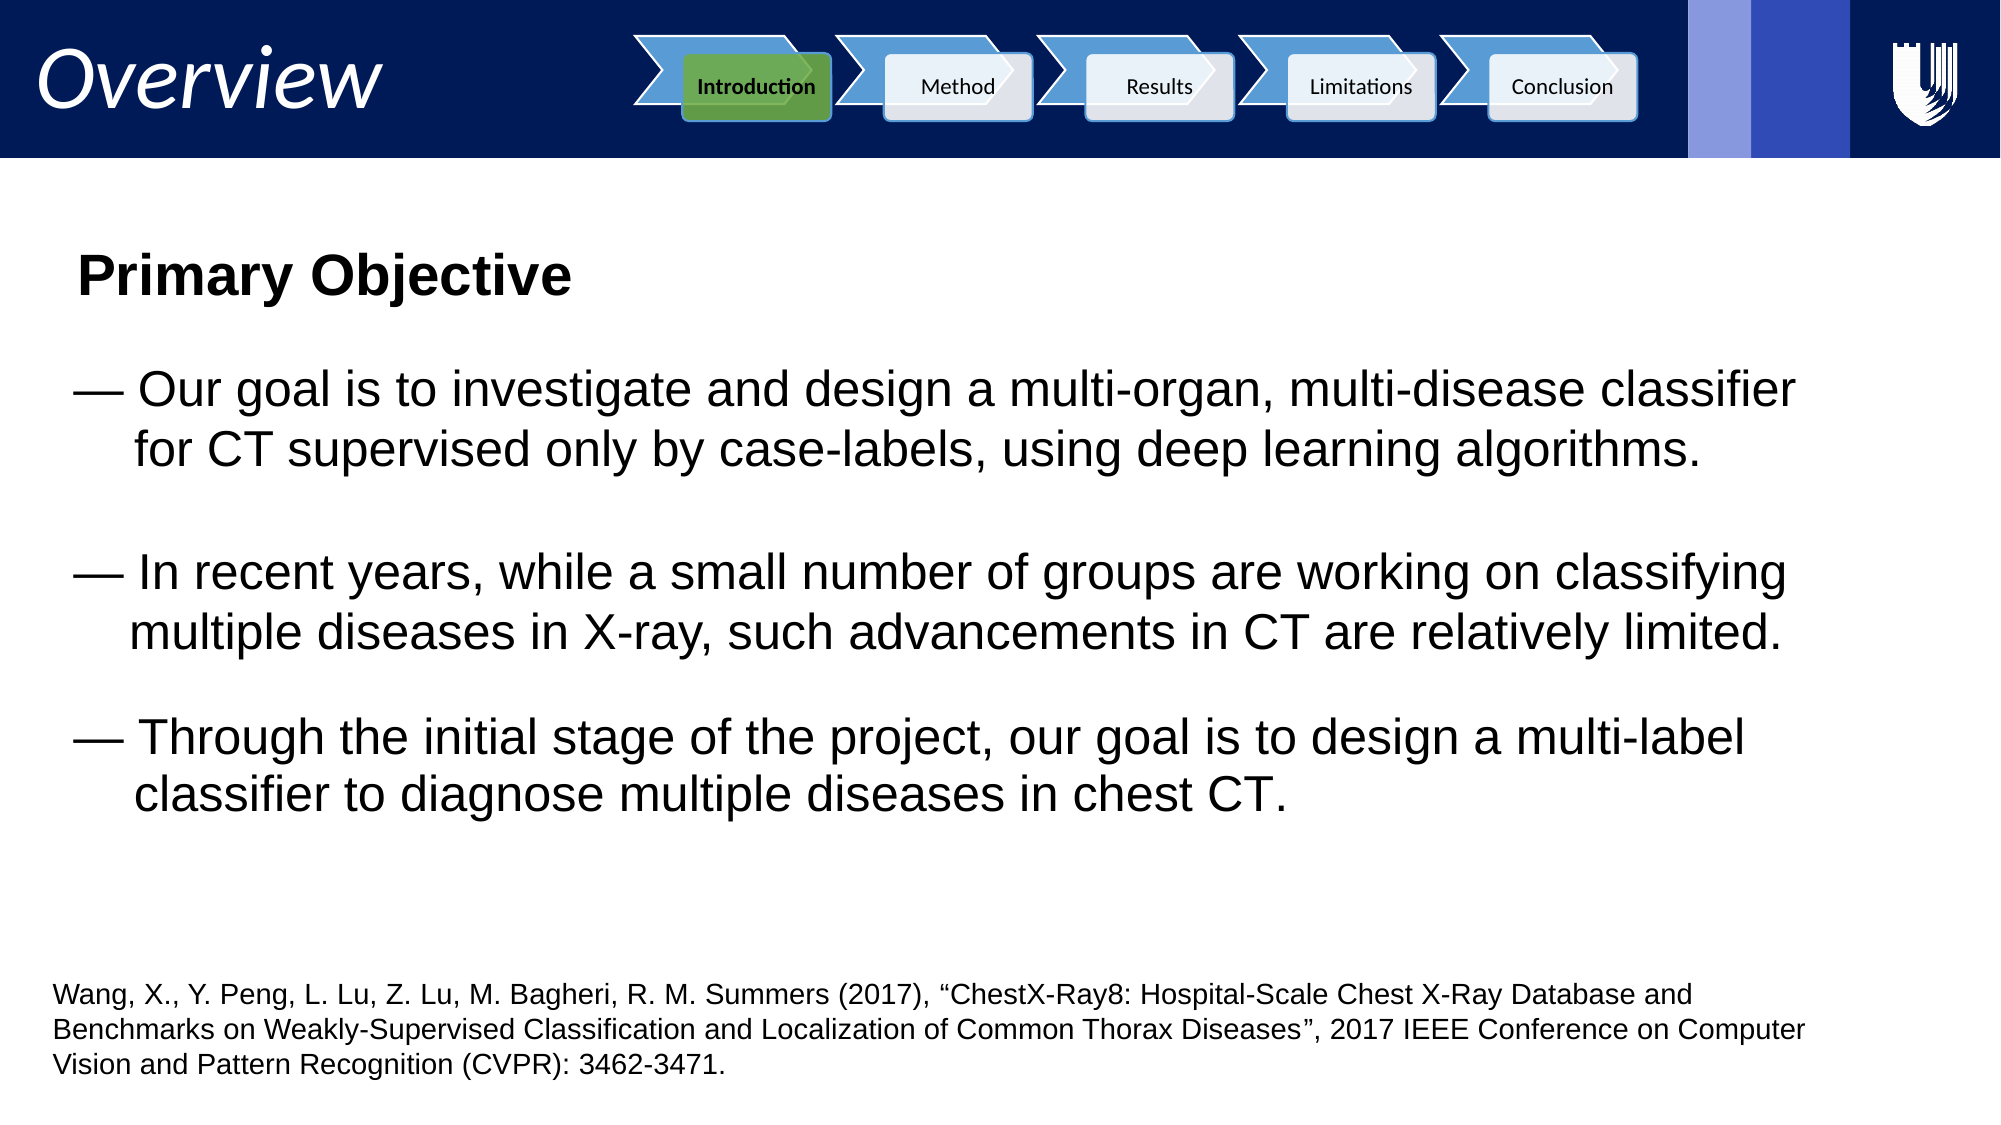

# Overview

Introduction
Method
Results
Limitations
Conclusion
Primary Objective

— Our goal is to investigate and design a multi-organ, multi-disease classifier
     for CT supervised only by case-labels, using deep learning algorithms.

— In recent years, while a small number of groups are working on classifying
    multiple diseases in X-ray, such advancements in CT are relatively limited.

— Through the initial stage of the project, our goal is to design a multi-label
     classifier to diagnose multiple diseases in chest CT.

Wang, X., Y. Peng, L. Lu, Z. Lu, M. Bagheri, R. M. Summers (2017), “ChestX-Ray8: Hospital-Scale Chest X-Ray Database and Benchmarks on Weakly-Supervised Classification and Localization of Common Thorax Diseases”, 2017 IEEE Conference on Computer Vision and Pattern Recognition (CVPR): 3462-3471.